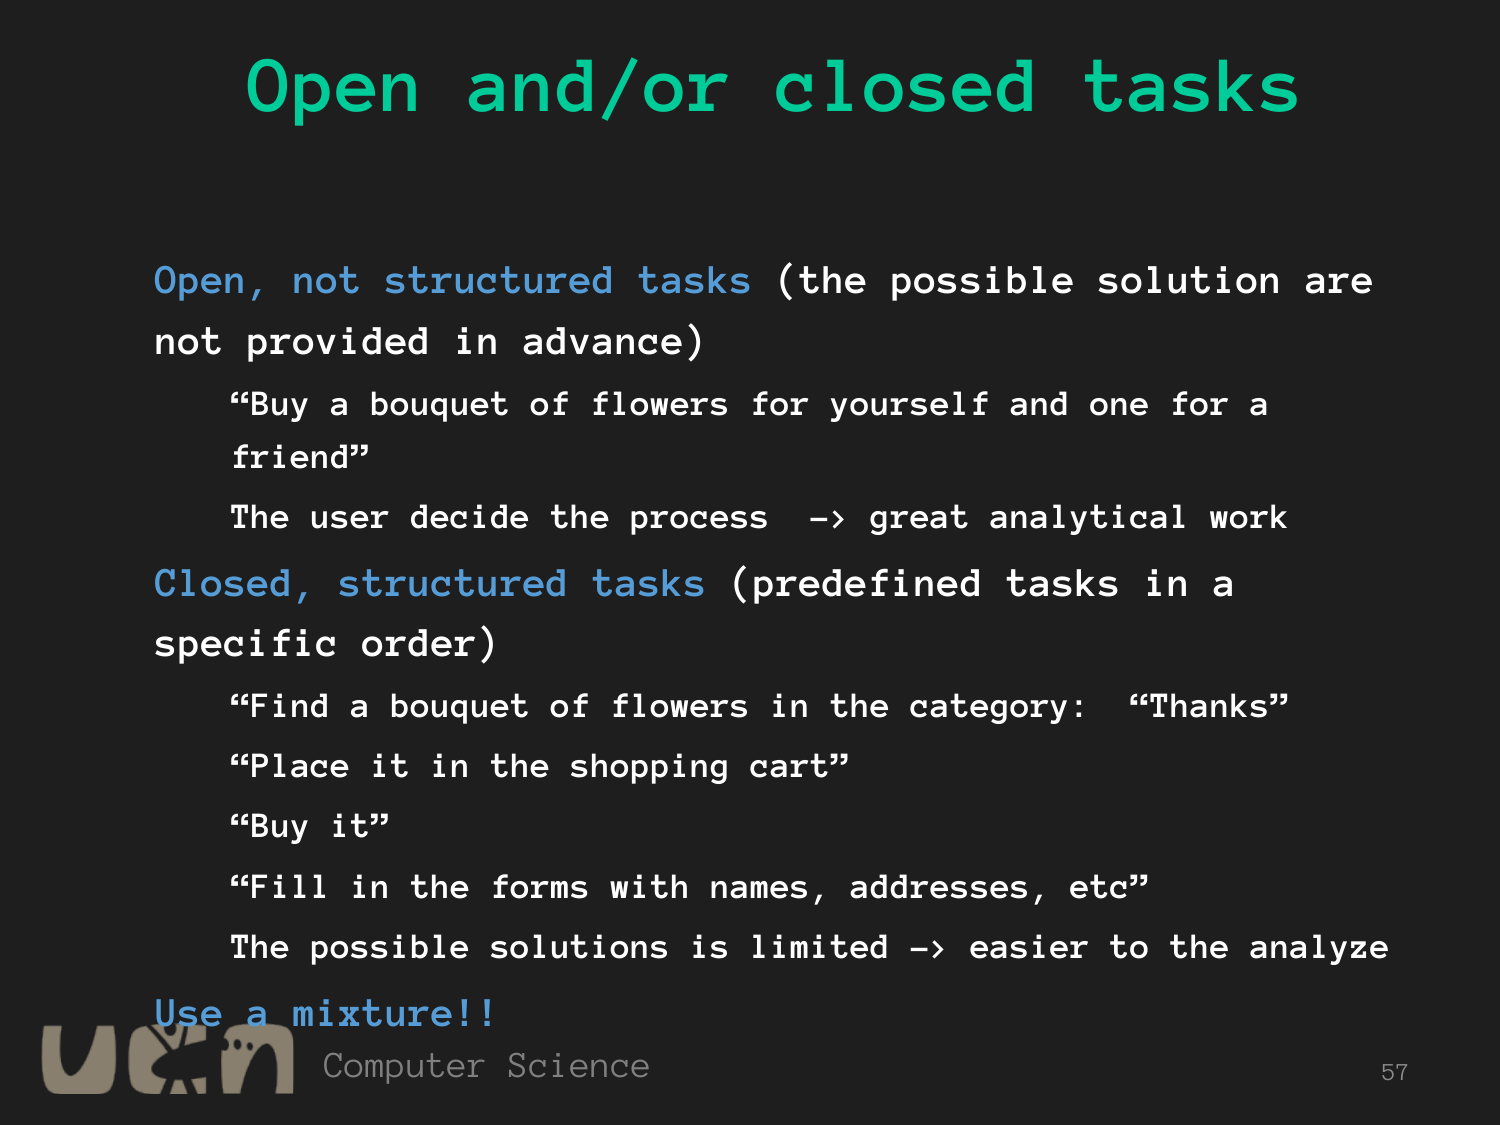

57
# Open and/or closed tasks
Open, not structured tasks (the possible solution are not provided in advance)
“Buy a bouquet of flowers for yourself and one for a friend”
The user decide the process  -> great analytical work
Closed, structured tasks (predefined tasks in a specific order)
“Find a bouquet of flowers in the category:  “Thanks”
“Place it in the shopping cart”
“Buy it”
“Fill in the forms with names, addresses, etc”
The possible solutions is limited -> easier to the analyze
Use a mixture!!